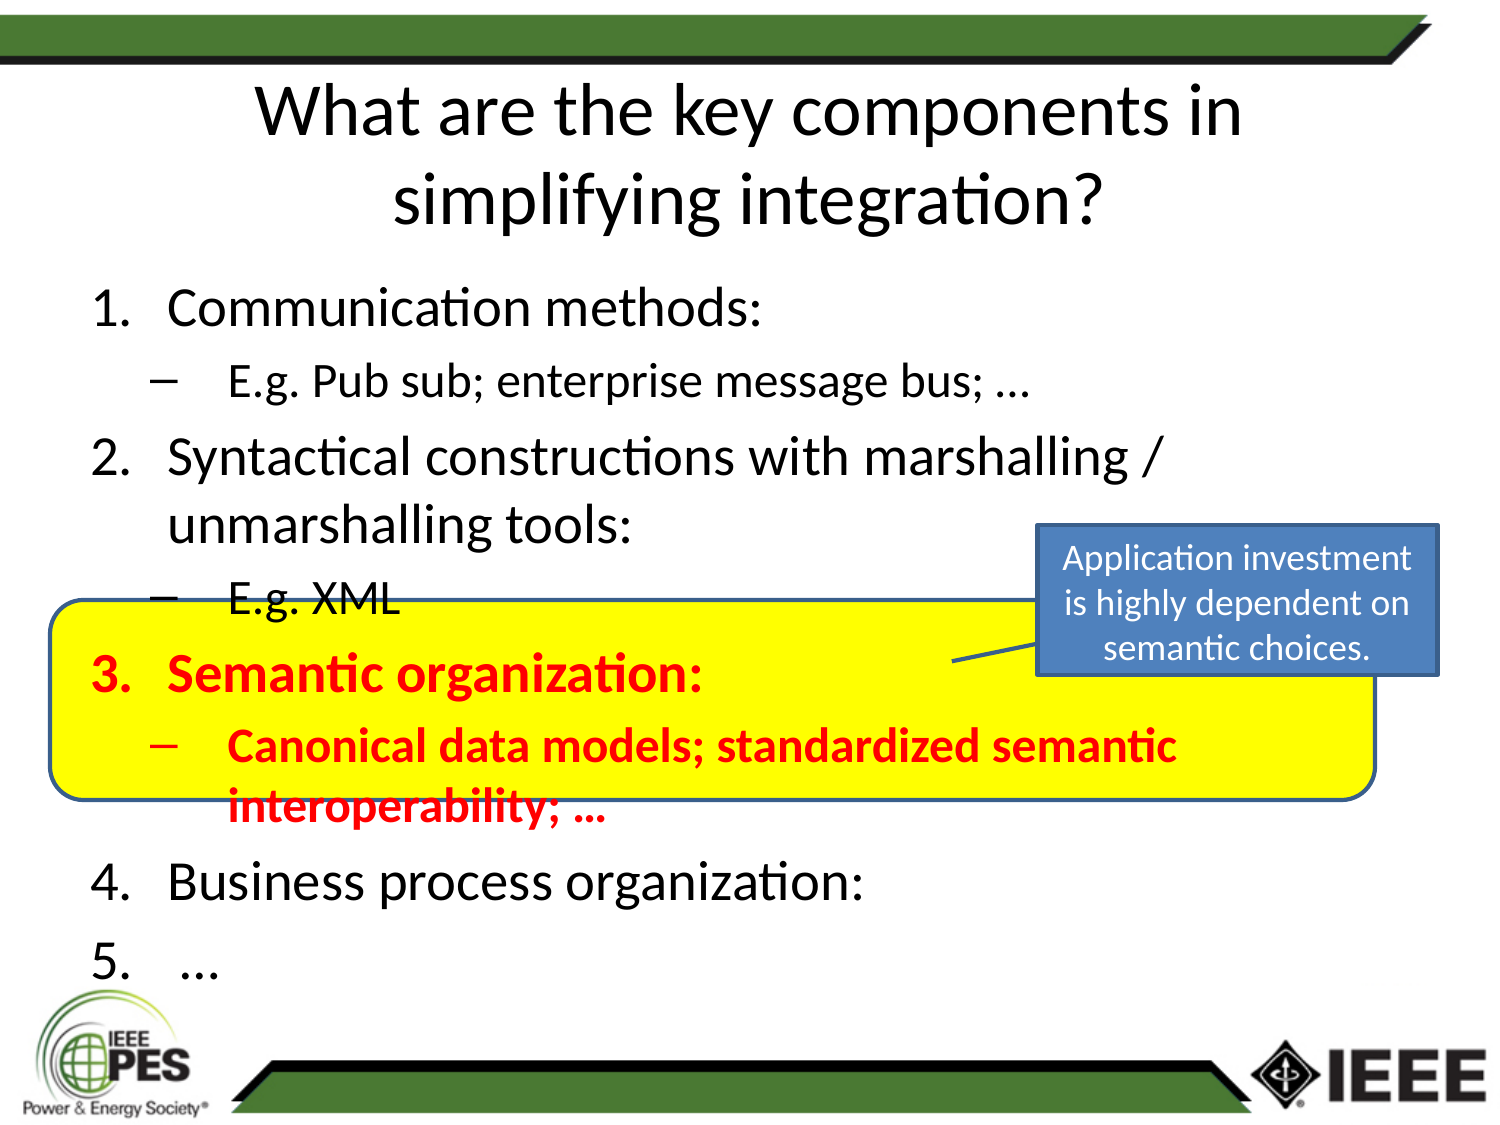

# What are the key components in simplifying integration?
Communication methods:
E.g. Pub sub; enterprise message bus; …
Syntactical constructions with marshalling / unmarshalling tools:
E.g. XML
Semantic organization:
Canonical data models; standardized semantic interoperability; …
Business process organization:
 …
Application investment is highly dependent on semantic choices.